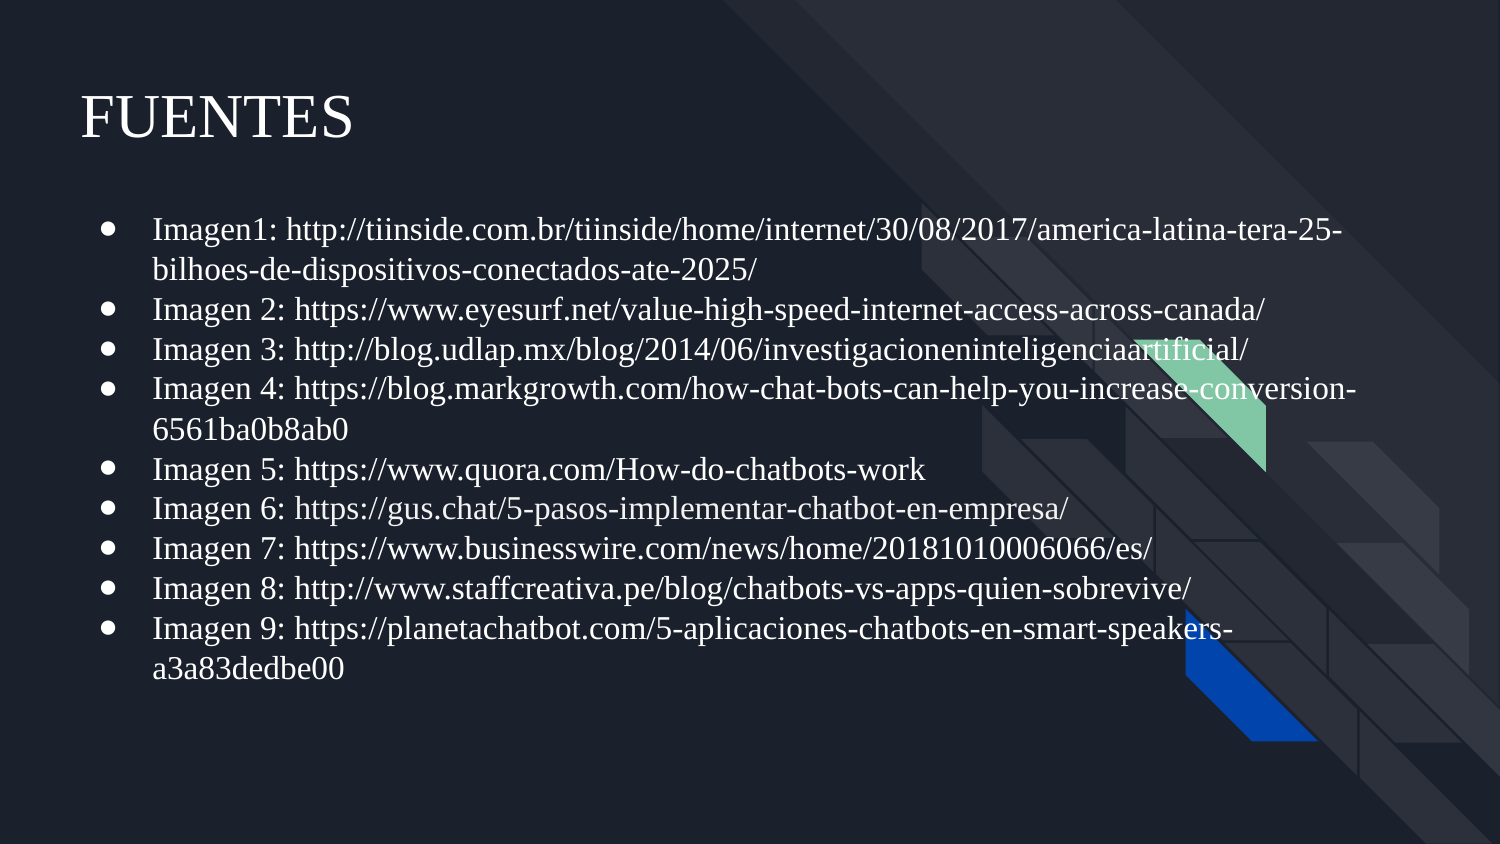

# FUENTES
Imagen1: http://tiinside.com.br/tiinside/home/internet/30/08/2017/america-latina-tera-25-bilhoes-de-dispositivos-conectados-ate-2025/
Imagen 2: https://www.eyesurf.net/value-high-speed-internet-access-across-canada/
Imagen 3: http://blog.udlap.mx/blog/2014/06/investigacioneninteligenciaartificial/
Imagen 4: https://blog.markgrowth.com/how-chat-bots-can-help-you-increase-conversion-6561ba0b8ab0
Imagen 5: https://www.quora.com/How-do-chatbots-work
Imagen 6: https://gus.chat/5-pasos-implementar-chatbot-en-empresa/
Imagen 7: https://www.businesswire.com/news/home/20181010006066/es/
Imagen 8: http://www.staffcreativa.pe/blog/chatbots-vs-apps-quien-sobrevive/
Imagen 9: https://planetachatbot.com/5-aplicaciones-chatbots-en-smart-speakers-a3a83dedbe00